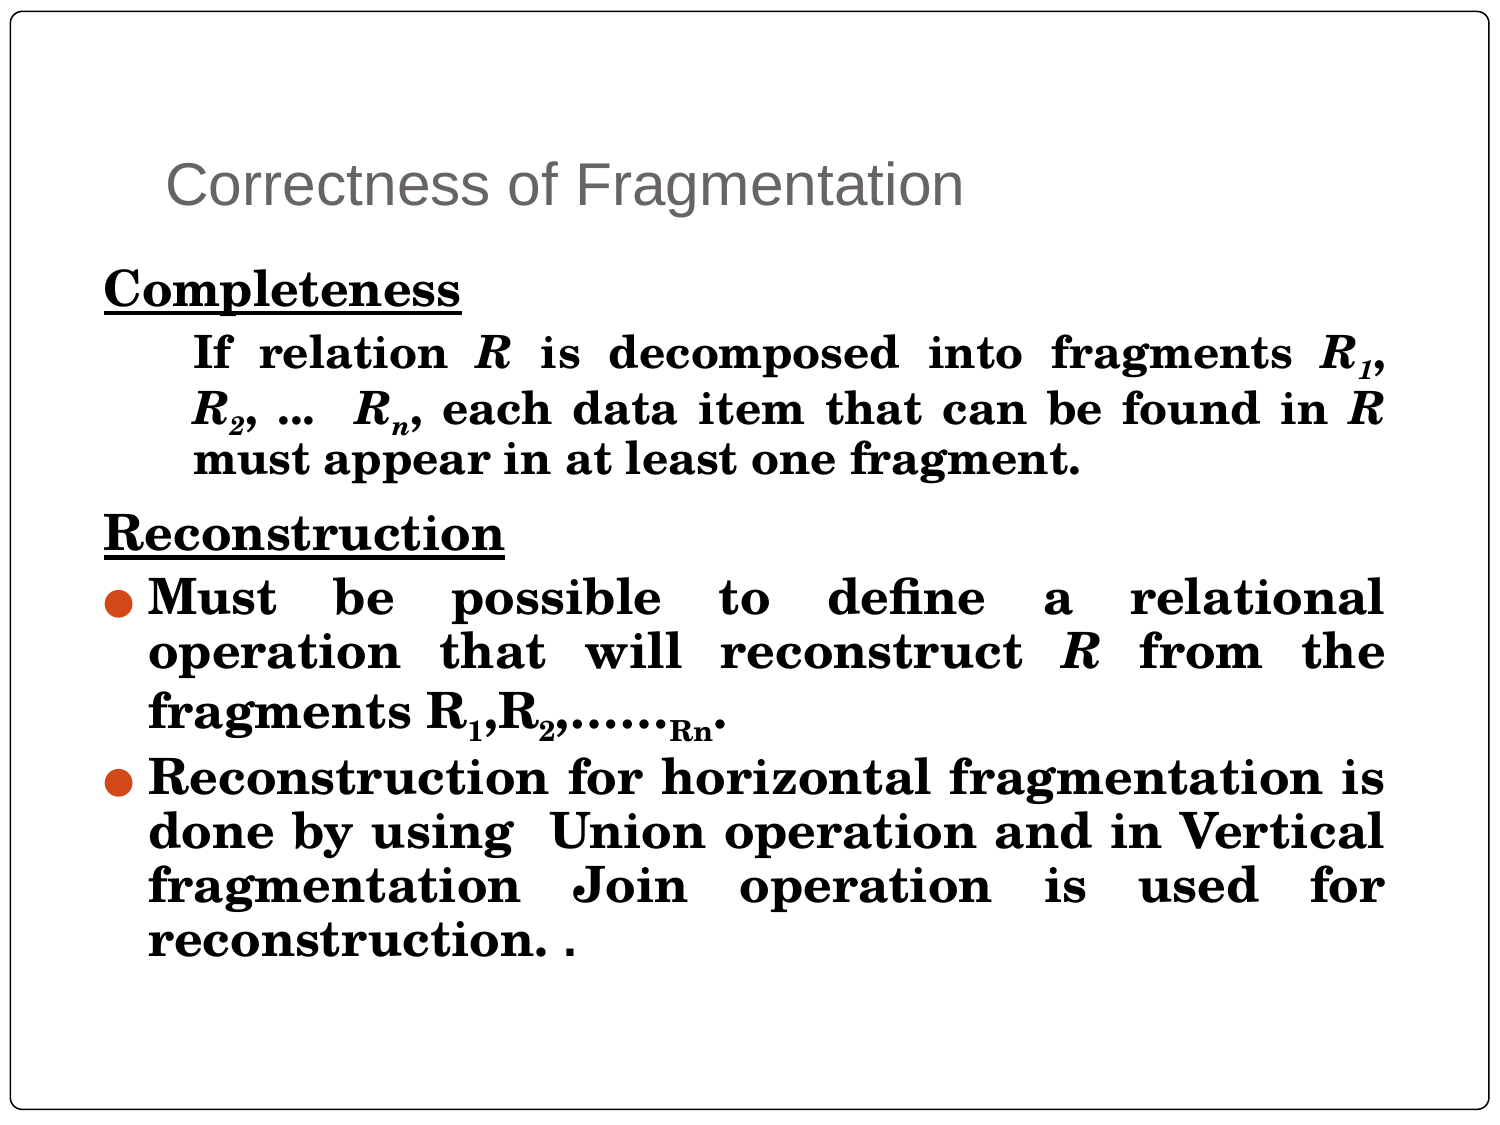

# Correctness of Fragmentation
Completeness
	If relation R is decomposed into fragments R1, R2, ...  Rn, each data item that can be found in R must appear in at least one fragment.

Reconstruction
Must be possible to define a relational operation that will reconstruct R from the fragments R1,R2,……Rn.
Reconstruction for horizontal fragmentation is done by using  Union operation and in Vertical fragmentation Join operation is used for reconstruction. .
56